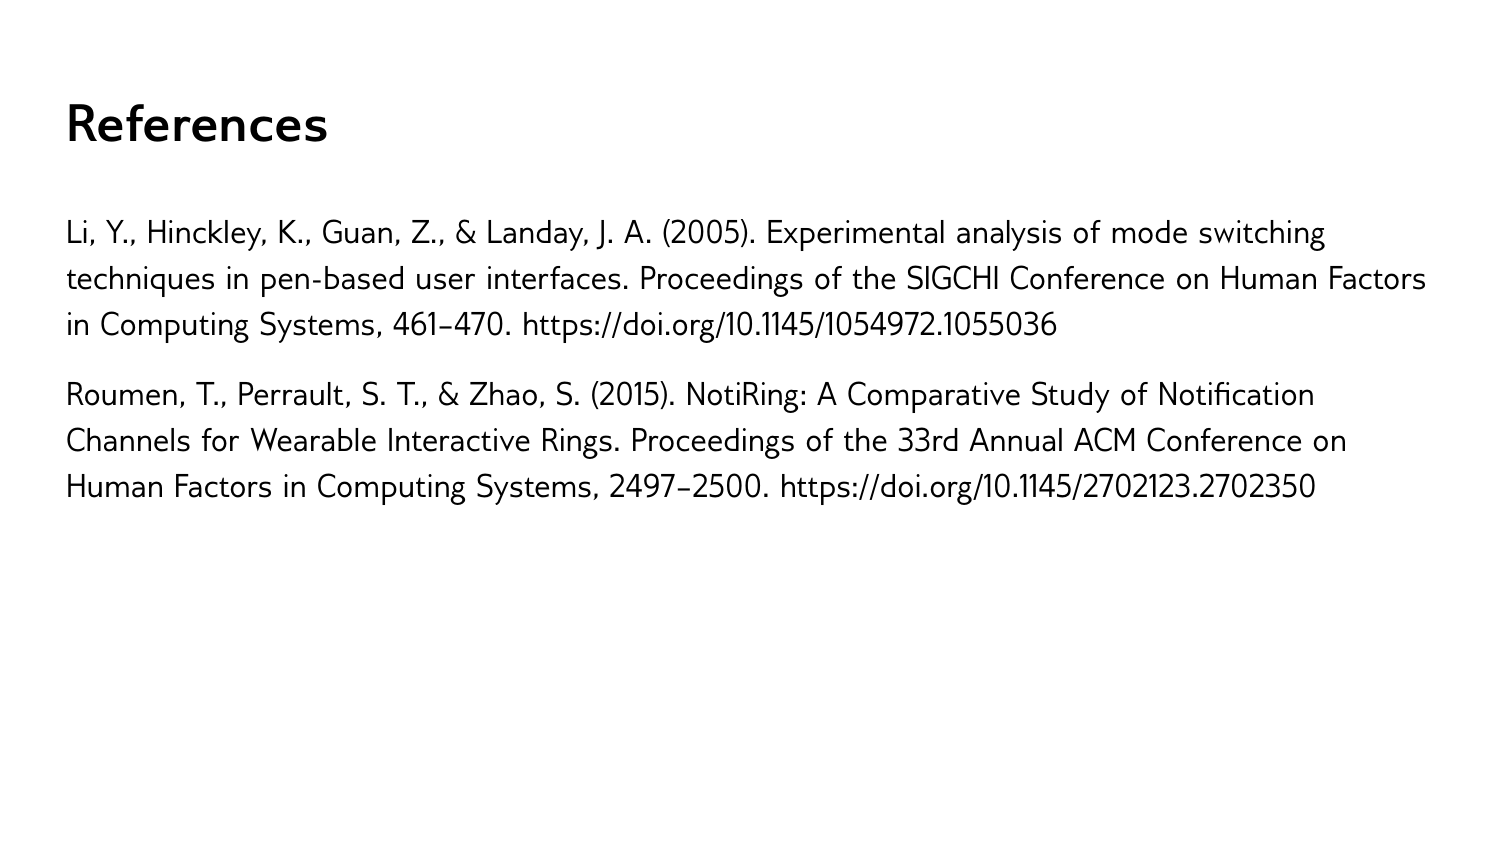

# References
Li, Y., Hinckley, K., Guan, Z., & Landay, J. A. (2005). Experimental analysis of mode switching techniques in pen-based user interfaces. Proceedings of the SIGCHI Conference on Human Factors in Computing Systems, 461–470. https://doi.org/10.1145/1054972.1055036
Roumen, T., Perrault, S. T., & Zhao, S. (2015). NotiRing: A Comparative Study of Notification Channels for Wearable Interactive Rings. Proceedings of the 33rd Annual ACM Conference on Human Factors in Computing Systems, 2497–2500. https://doi.org/10.1145/2702123.2702350